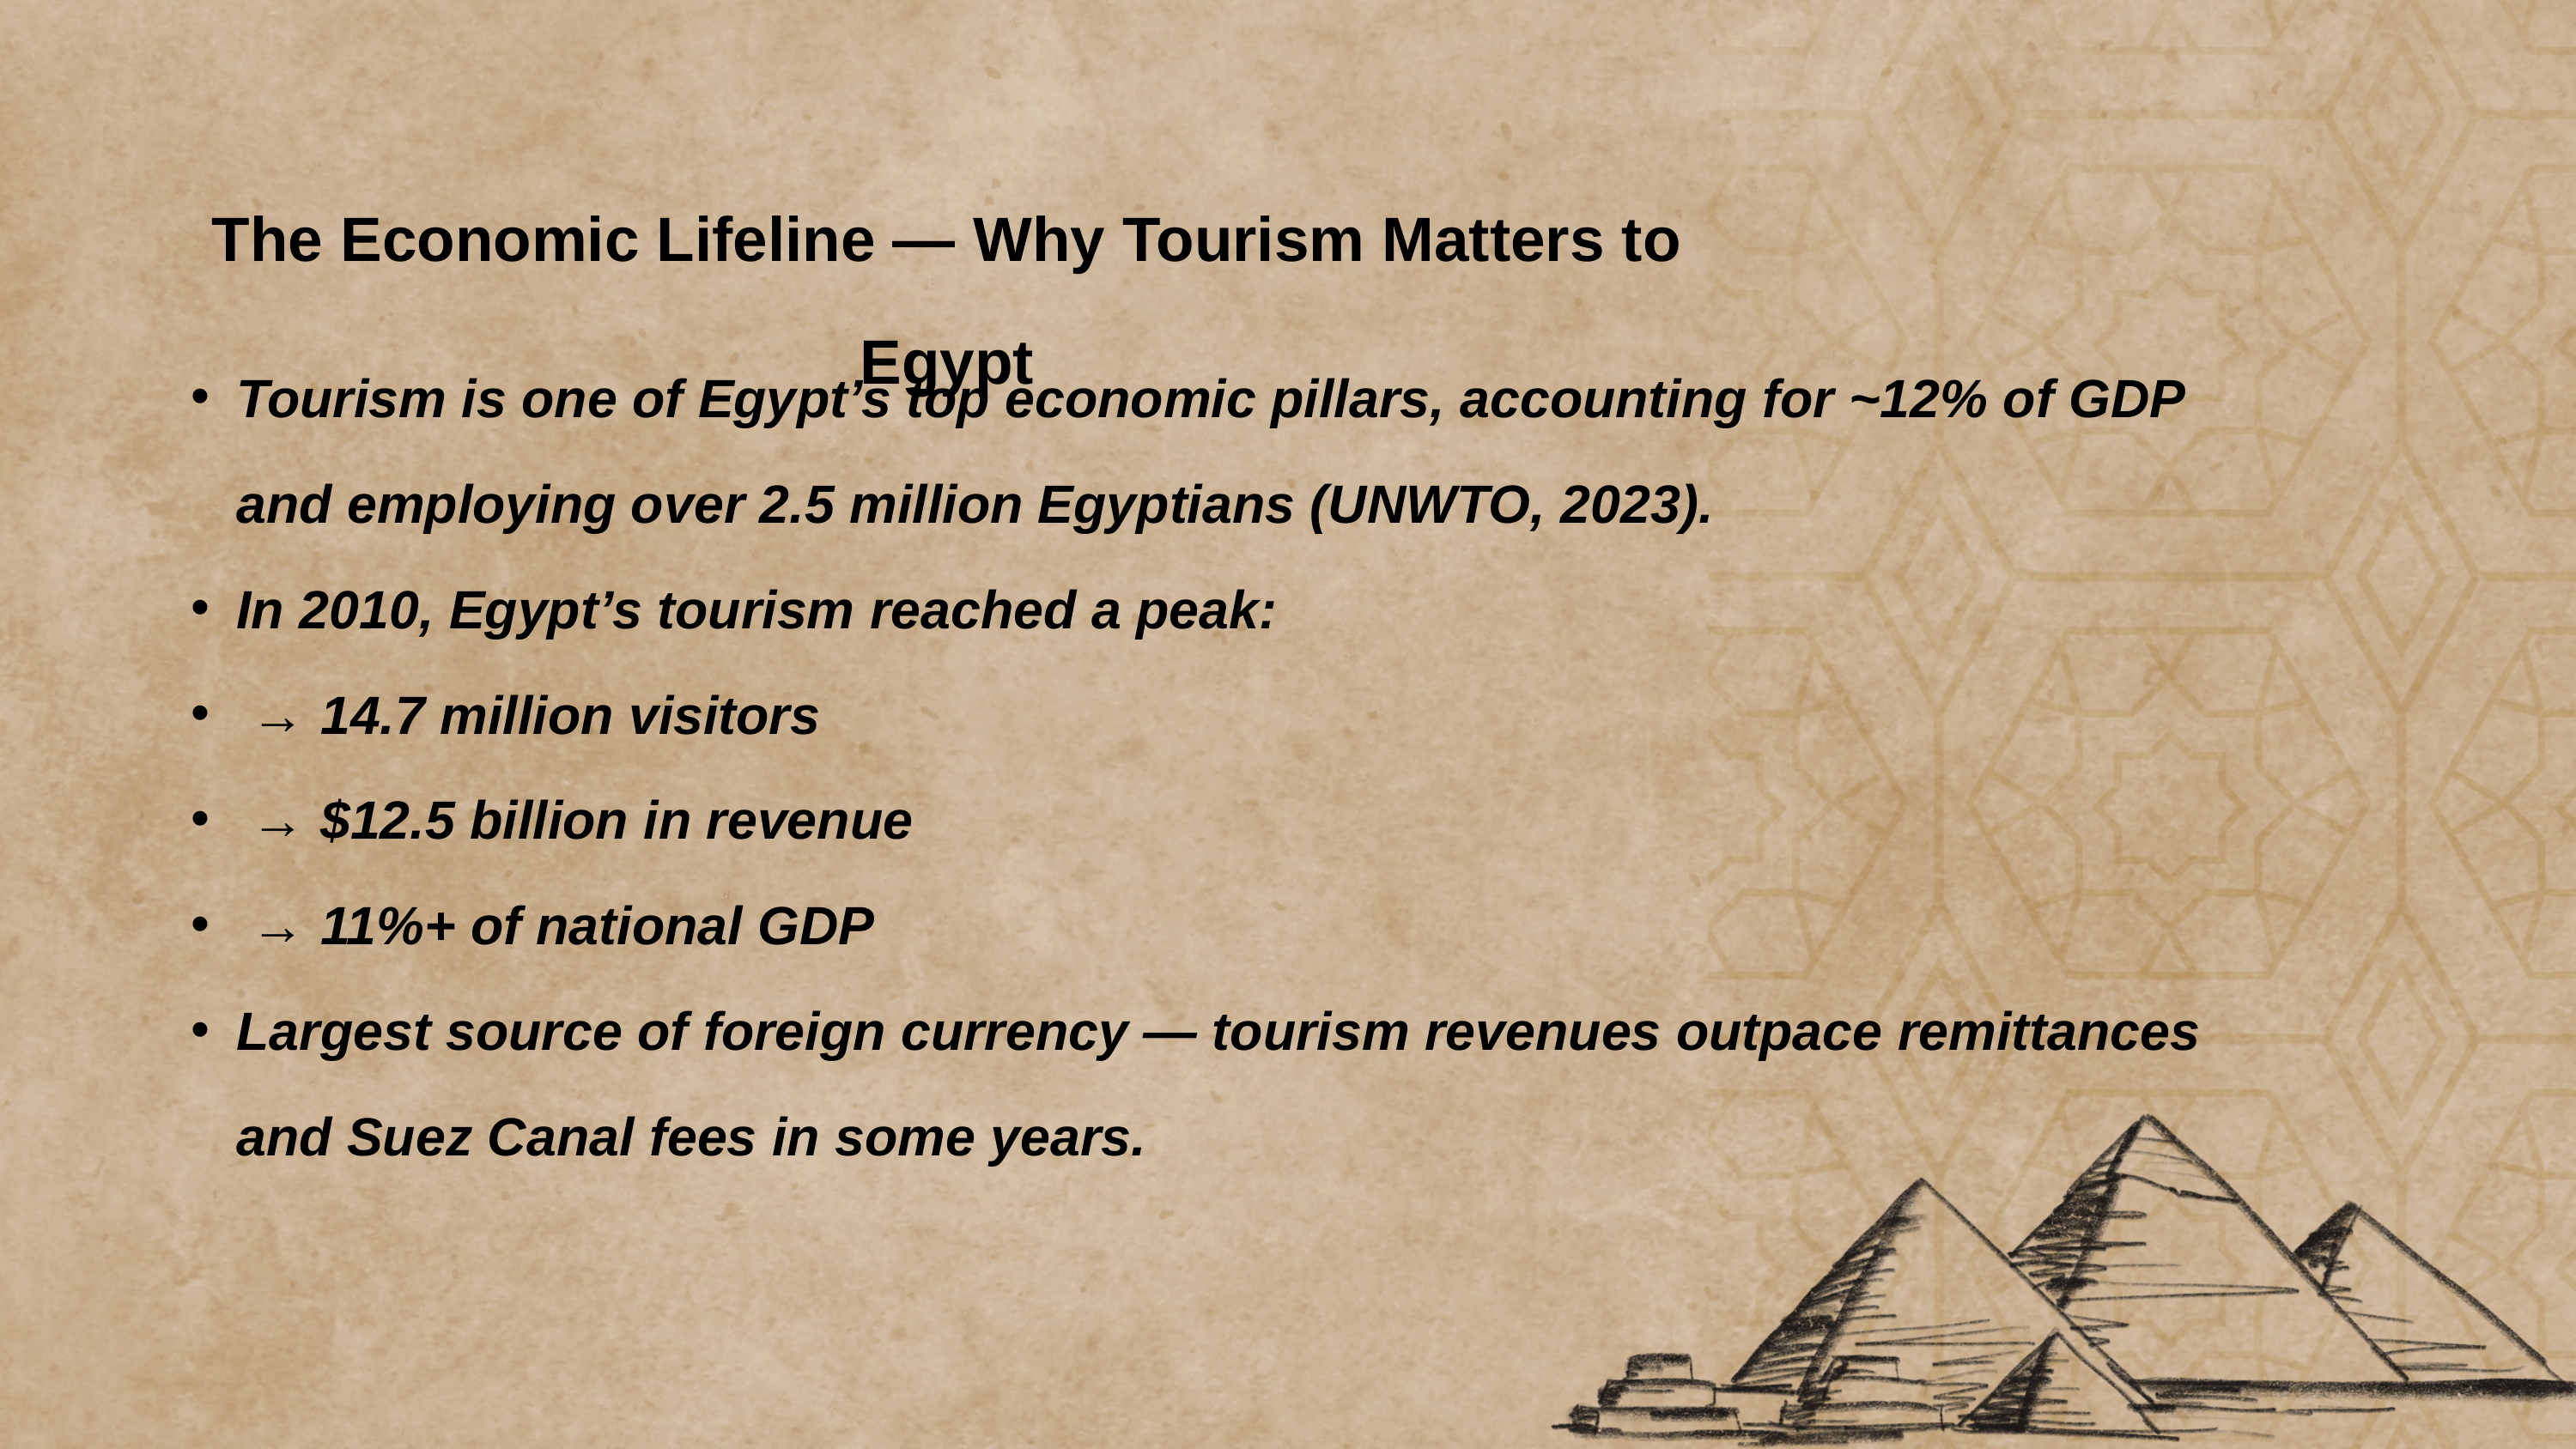

The Economic Lifeline — Why Tourism Matters to Egypt
Tourism is one of Egypt’s top economic pillars, accounting for ~12% of GDP and employing over 2.5 million Egyptians (UNWTO, 2023).
In 2010, Egypt’s tourism reached a peak:
 → 14.7 million visitors
 → $12.5 billion in revenue
 → 11%+ of national GDP
Largest source of foreign currency — tourism revenues outpace remittances and Suez Canal fees in some years.